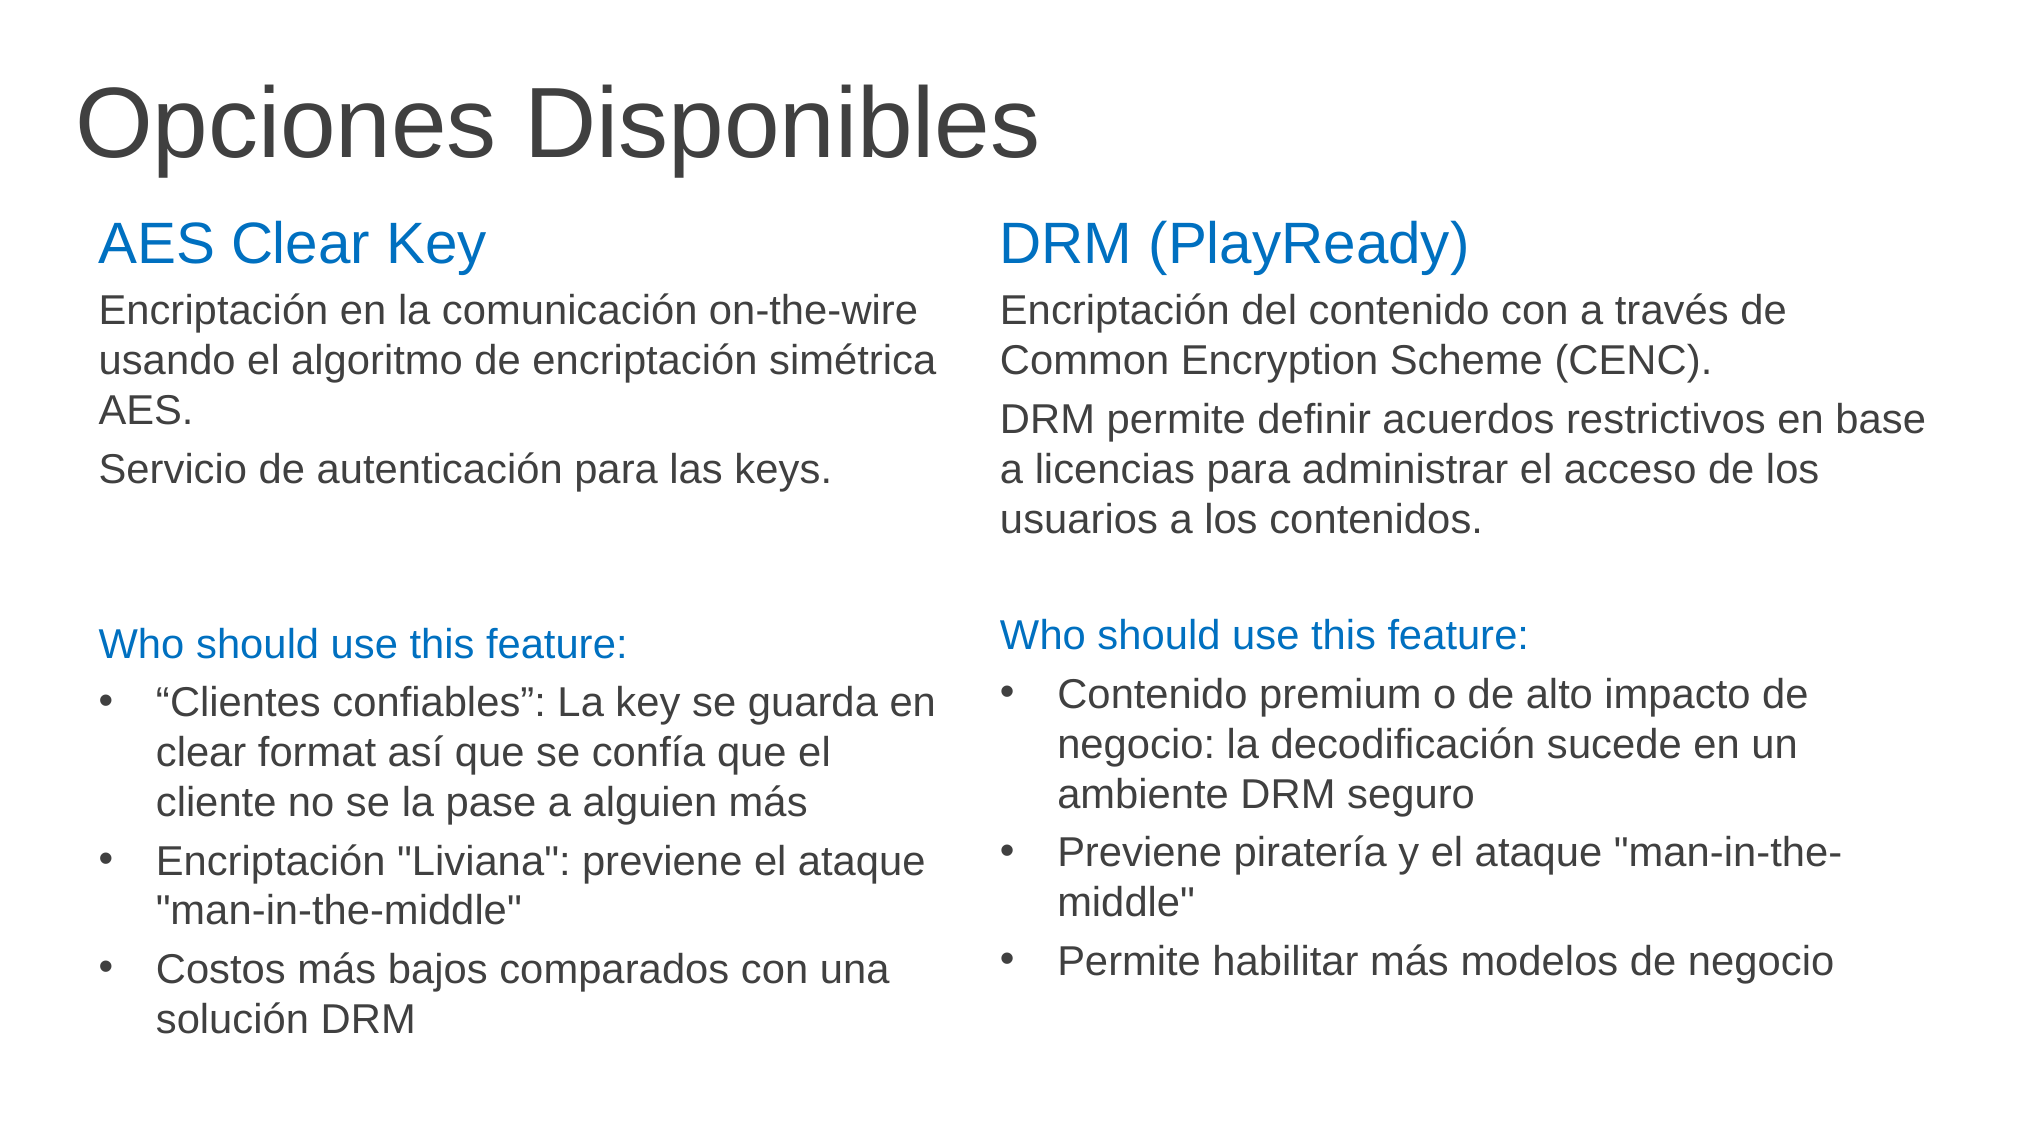

Opciones Disponibles
AES Clear Key
Encriptación en la comunicación on-the-wire usando el algoritmo de encriptación simétrica AES.
Servicio de autenticación para las keys.

Who should use this feature:
“Clientes confiables”: La key se guarda en clear format así que se confía que el cliente no se la pase a alguien más
Encriptación "Liviana": previene el ataque "man-in-the-middle"
Costos más bajos comparados con una solución DRM
DRM (PlayReady)
Encriptación del contenido con a través de Common Encryption Scheme (CENC).
DRM permite definir acuerdos restrictivos en base a licencias para administrar el acceso de los usuarios a los contenidos.

Who should use this feature:
Contenido premium o de alto impacto de negocio: la decodificación sucede en un ambiente DRM seguro
Previene piratería y el ataque "man-in-the-middle"
Permite habilitar más modelos de negocio